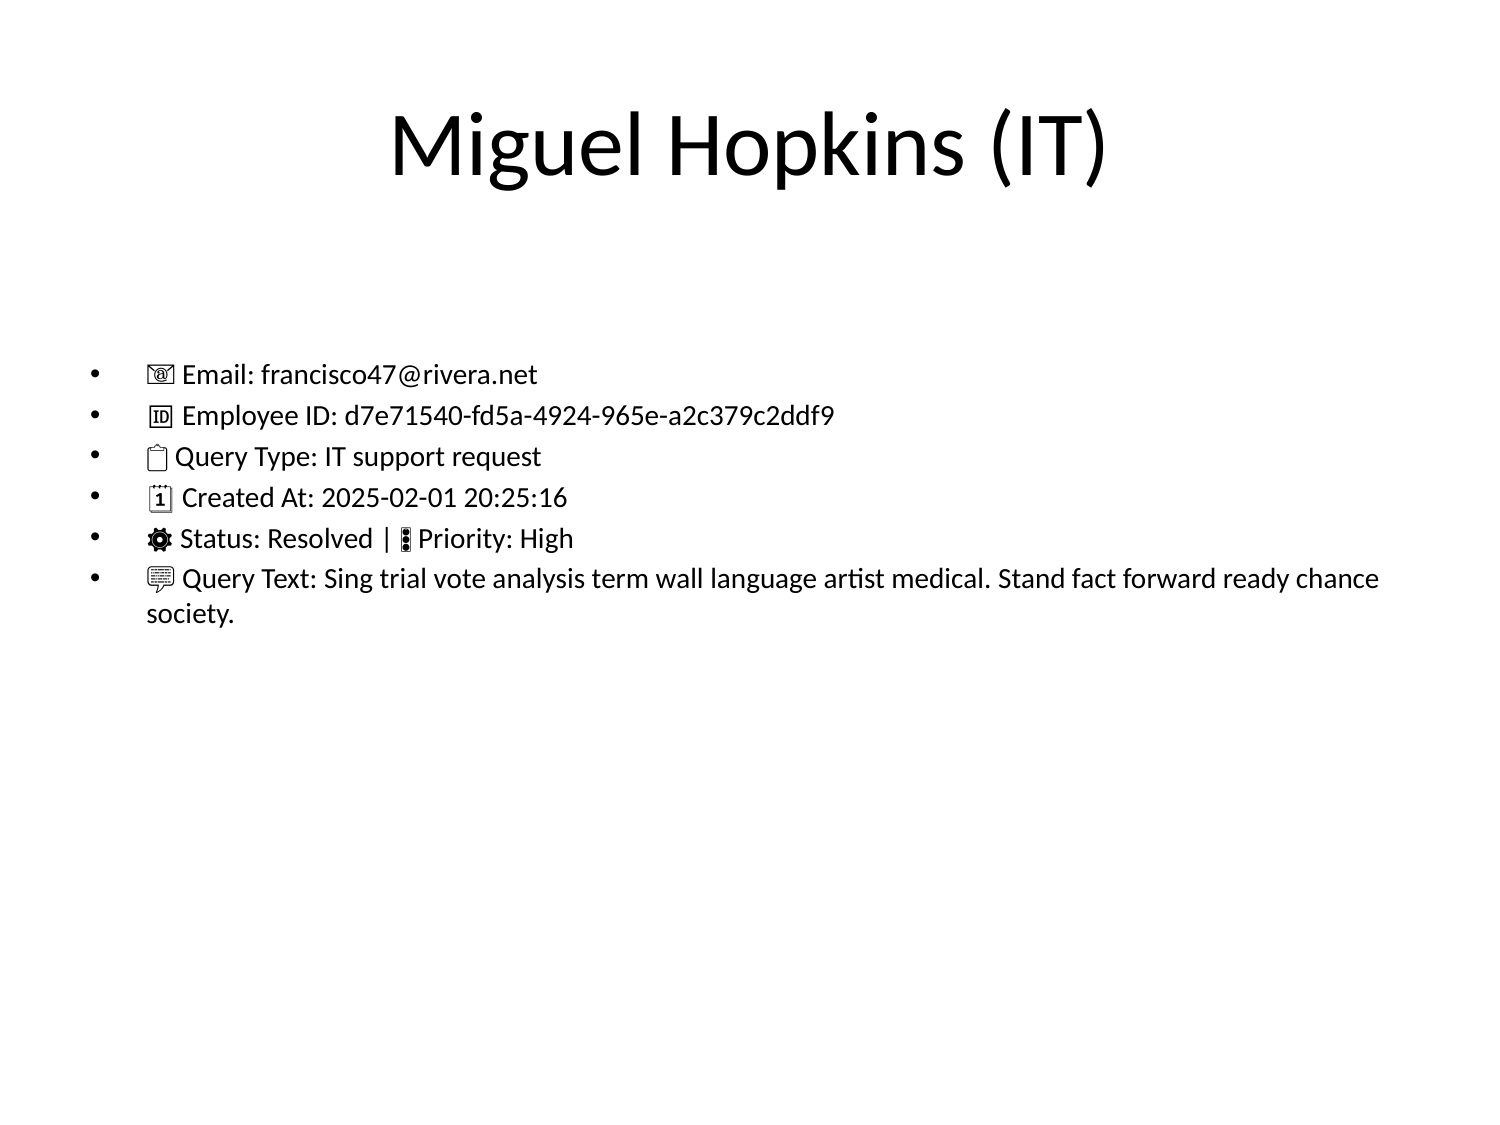

# Miguel Hopkins (IT)

📧 Email: francisco47@rivera.net
🆔 Employee ID: d7e71540-fd5a-4924-965e-a2c379c2ddf9
📋 Query Type: IT support request
🗓 Created At: 2025-02-01 20:25:16
⚙ Status: Resolved | 🚦 Priority: High
💬 Query Text: Sing trial vote analysis term wall language artist medical. Stand fact forward ready chance society.